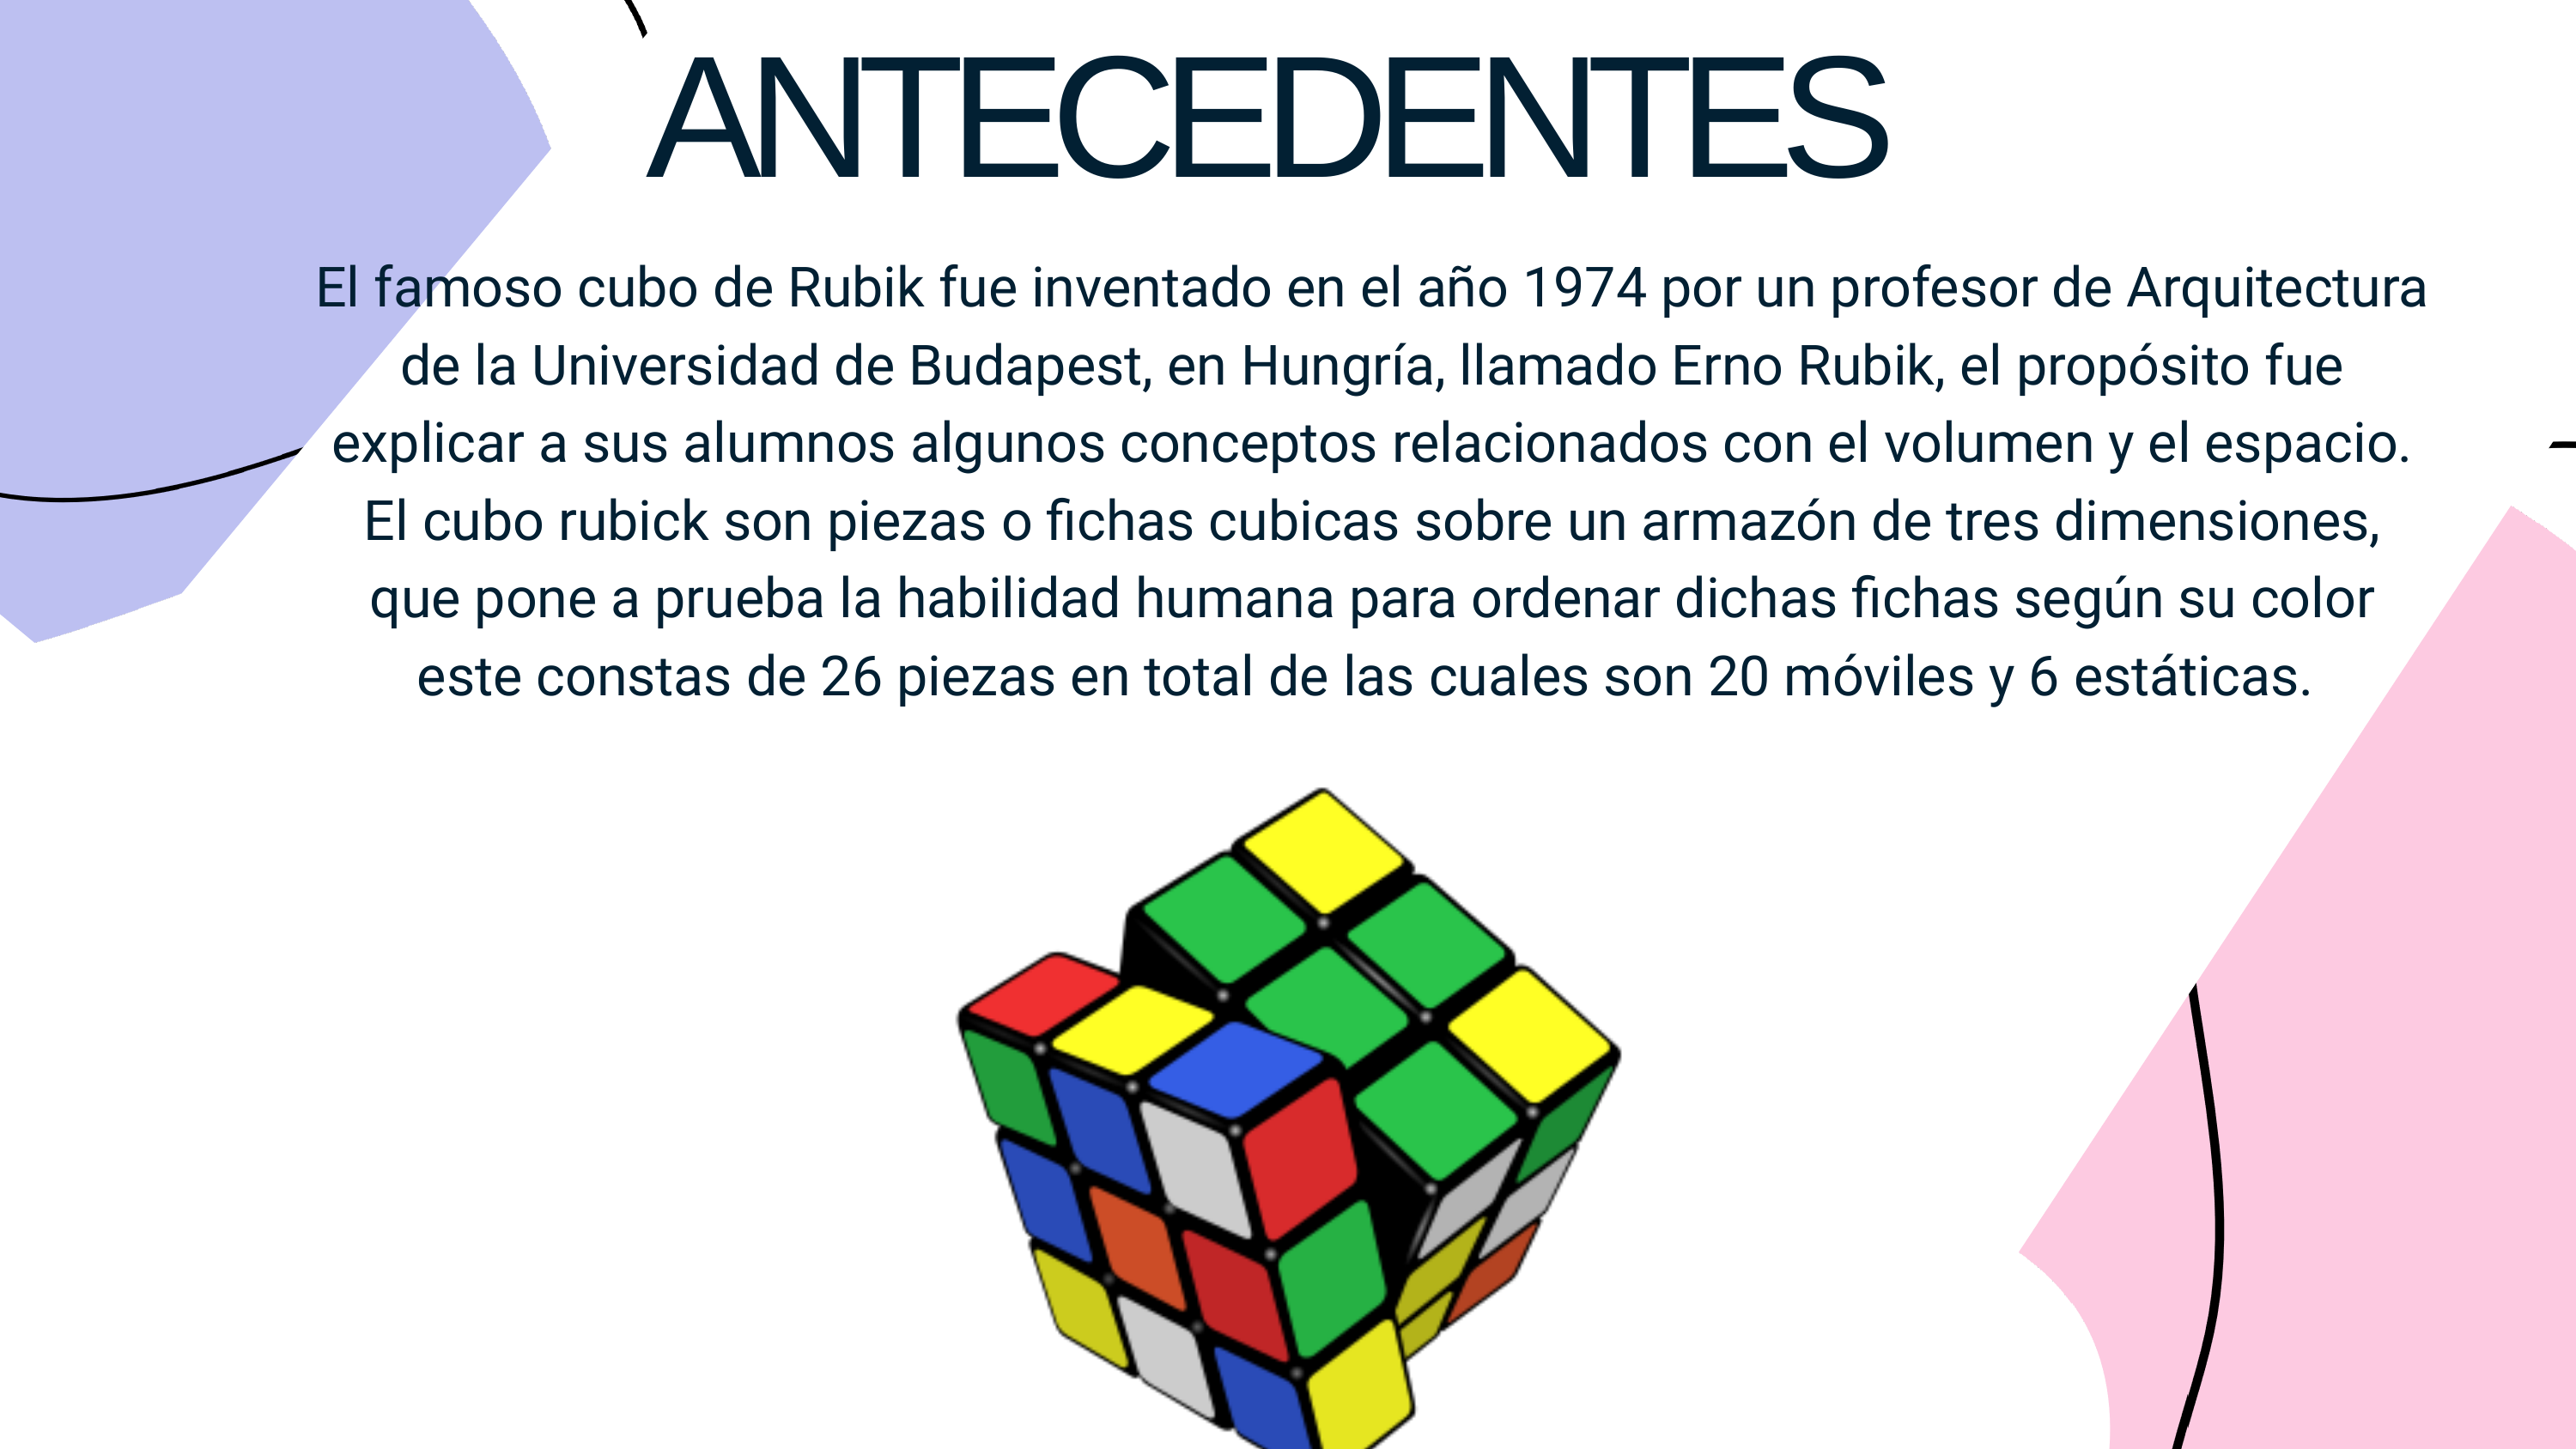

ANTECEDENTES
El famoso cubo de Rubik fue inventado en el año 1974 por un profesor de Arquitectura de la Universidad de Budapest, en Hungría, llamado Erno Rubik, el propósito fue explicar a sus alumnos algunos conceptos relacionados con el volumen y el espacio. El cubo rubick son piezas o fichas cubicas sobre un armazón de tres dimensiones, que pone a prueba la habilidad humana para ordenar dichas fichas según su color este constas de 26 piezas en total de las cuales son 20 móviles y 6 estáticas.